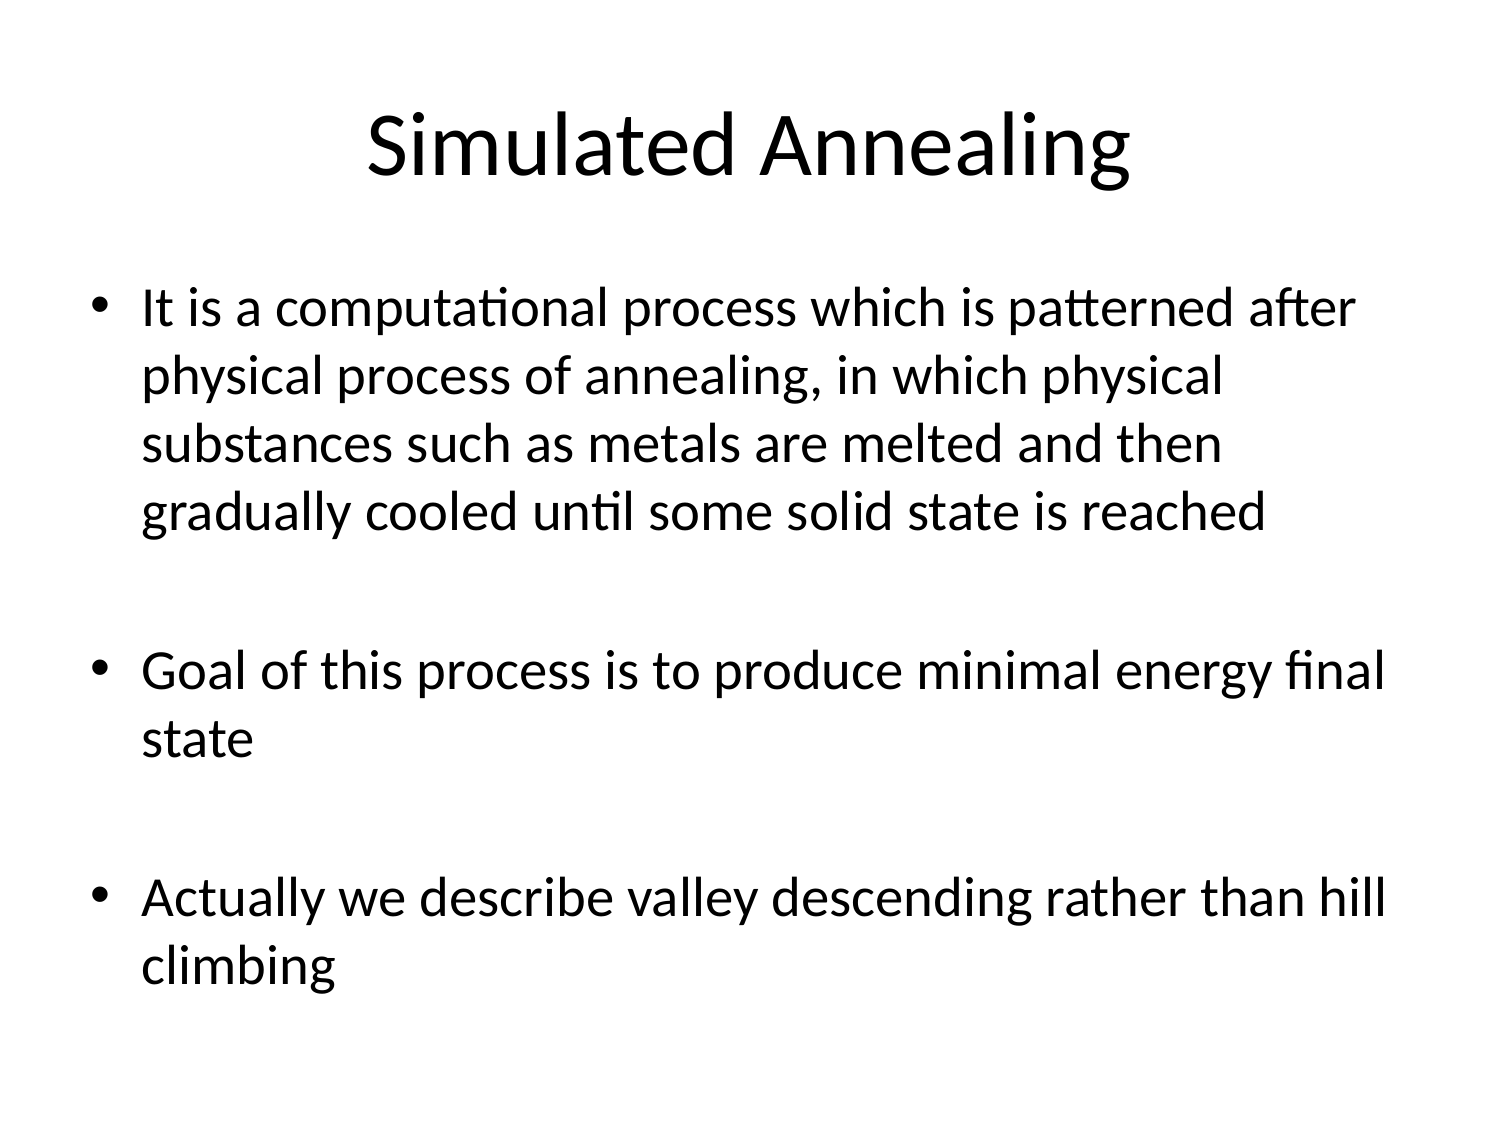

# Simulated Annealing
It is a computational process which is patterned after physical process of annealing, in which physical substances such as metals are melted and then gradually cooled until some solid state is reached

Goal of this process is to produce minimal energy final state

Actually we describe valley descending rather than hill climbing